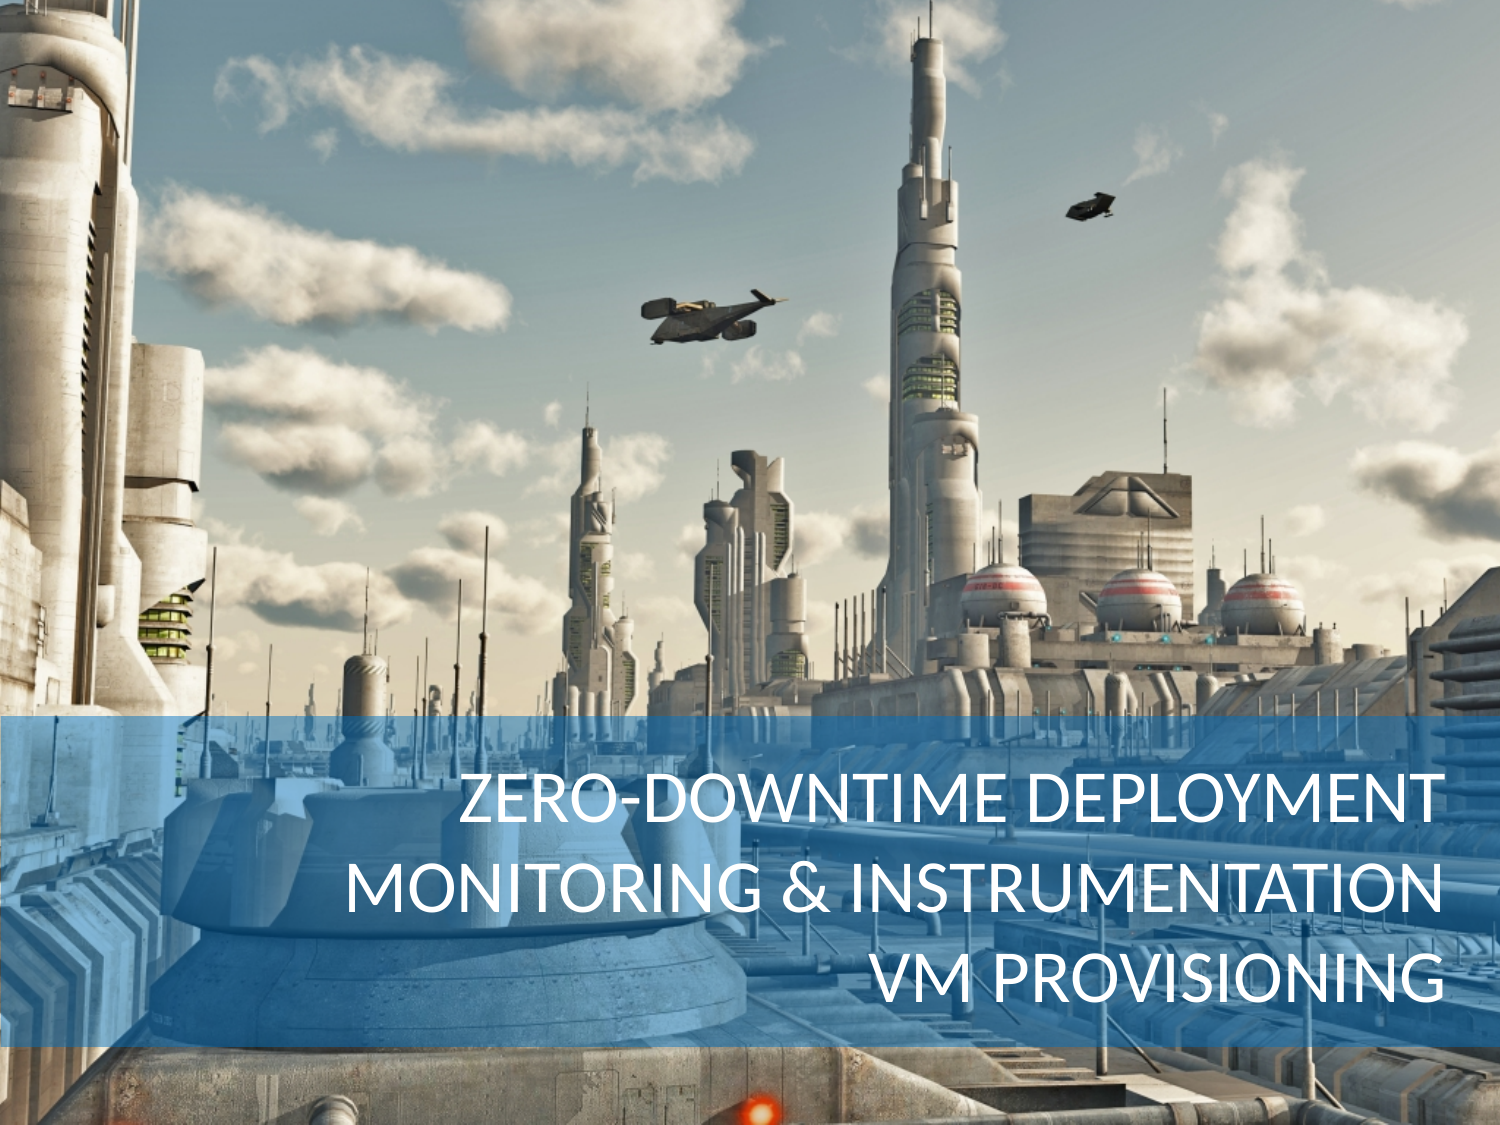

ZERO-DOWNTIME DEPLOYMENT
MONITORING & INSTRUMENTATION
VM PROVISIONING